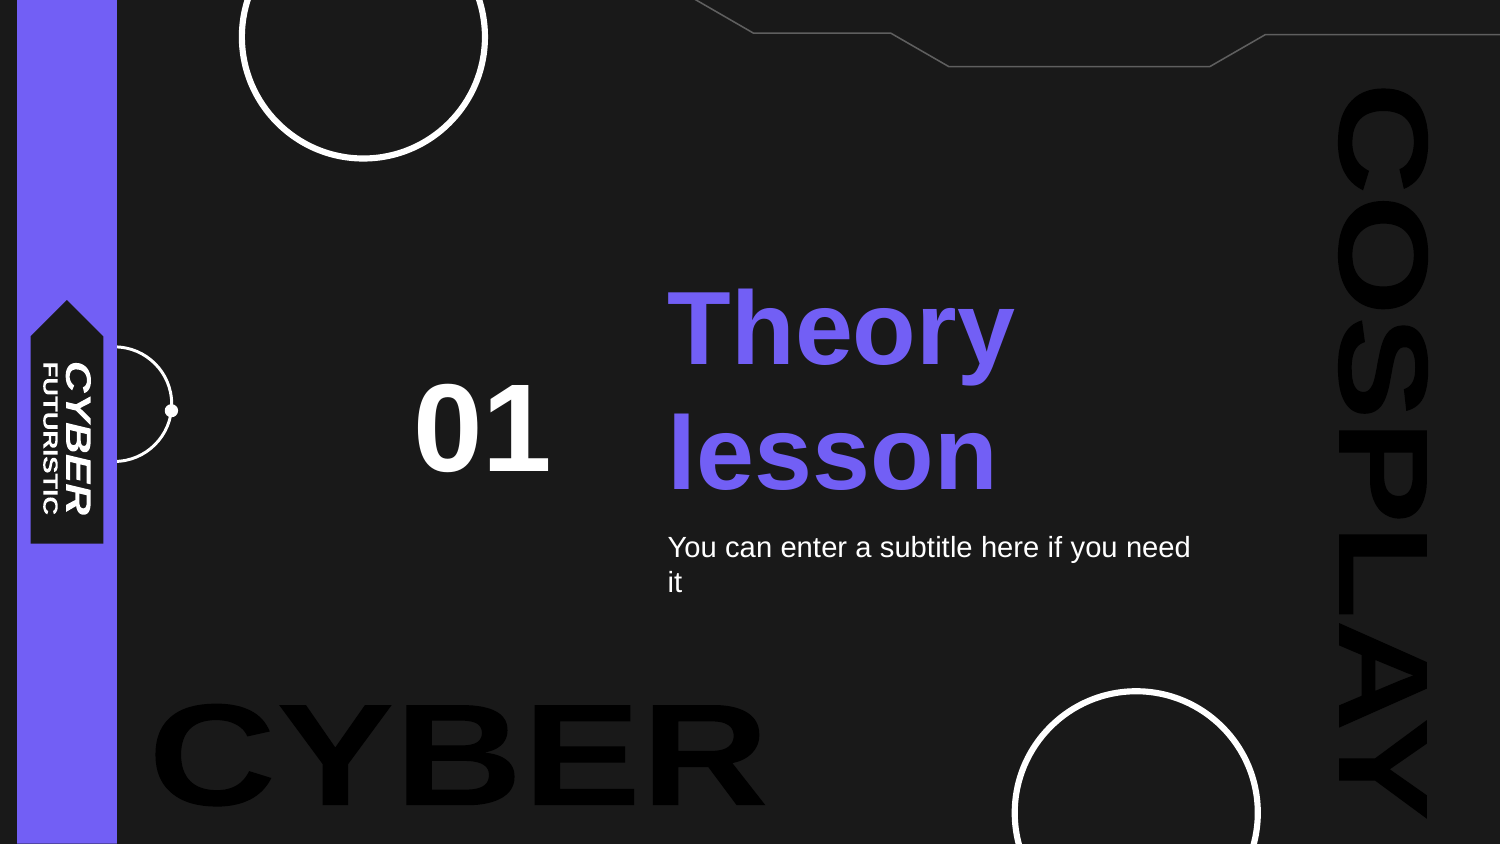

# Theory lesson
01

COSPLAY
CYBER
FUTURISTIC
You can enter a subtitle here if you need it
CYBER